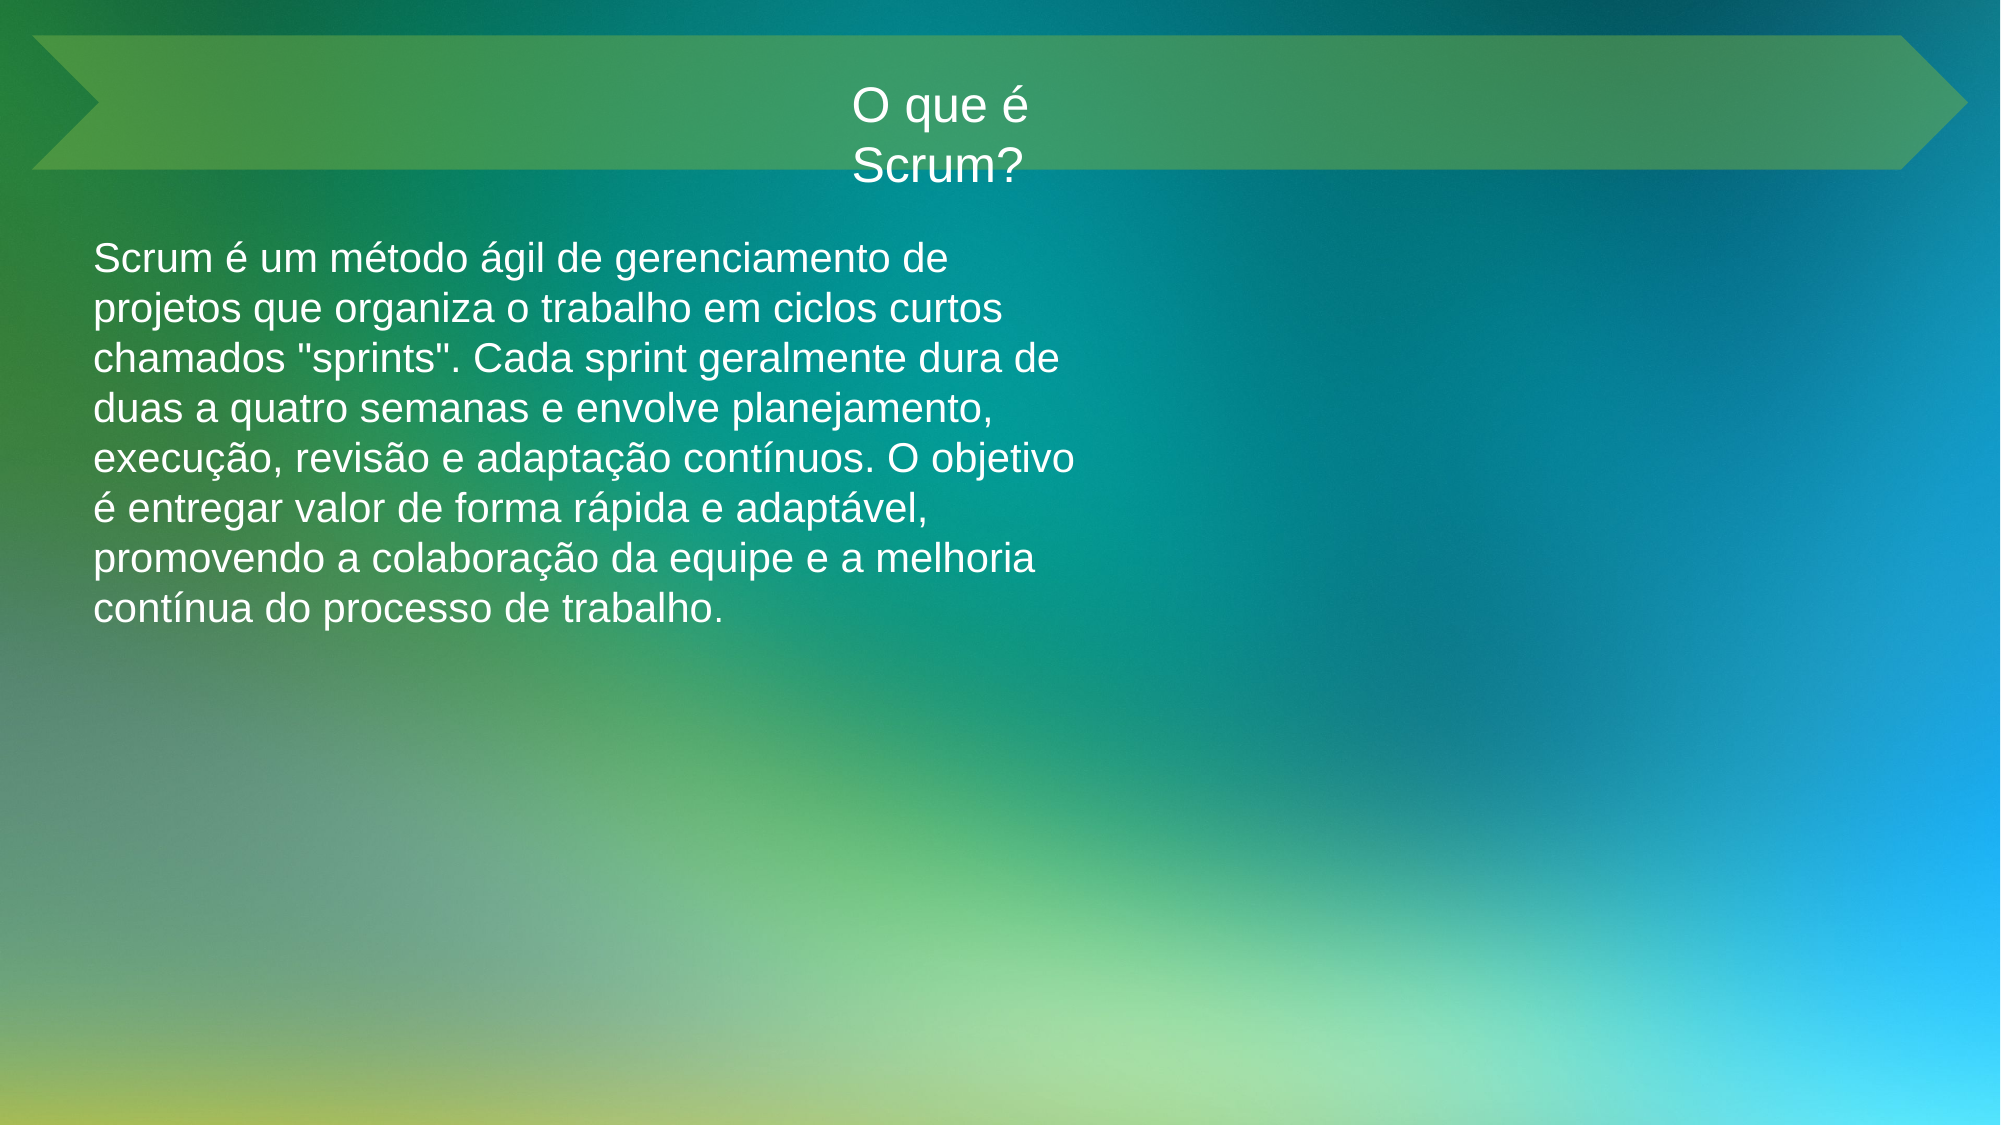

O que é Scrum?
Scrum é um método ágil de gerenciamento de projetos que organiza o trabalho em ciclos curtos chamados "sprints". Cada sprint geralmente dura de duas a quatro semanas e envolve planejamento, execução, revisão e adaptação contínuos. O objetivo é entregar valor de forma rápida e adaptável, promovendo a colaboração da equipe e a melhoria contínua do processo de trabalho.